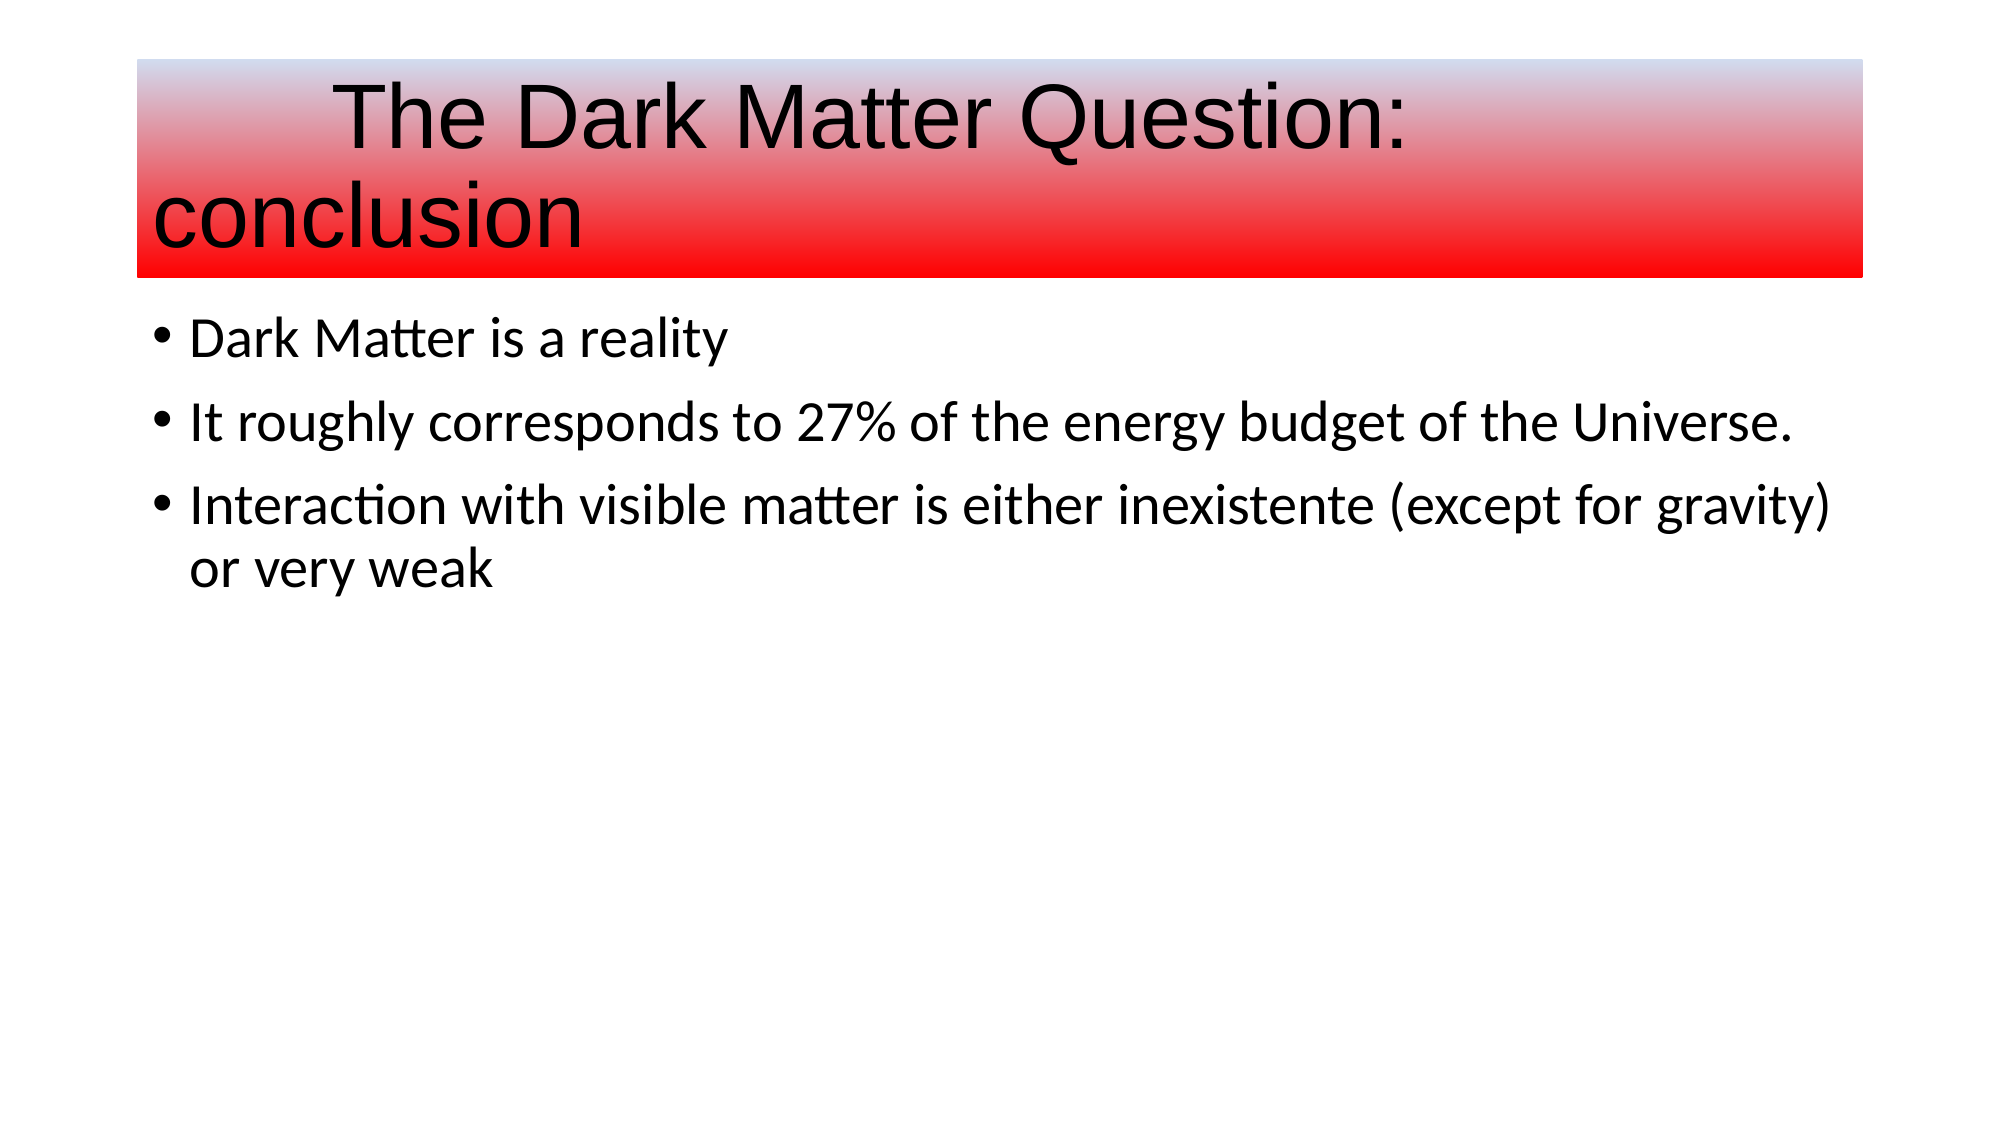

# The Dark Matter Question: conclusion
Dark Matter is a reality
It roughly corresponds to 27% of the energy budget of the Universe.
Interaction with visible matter is either inexistente (except for gravity) or very weak